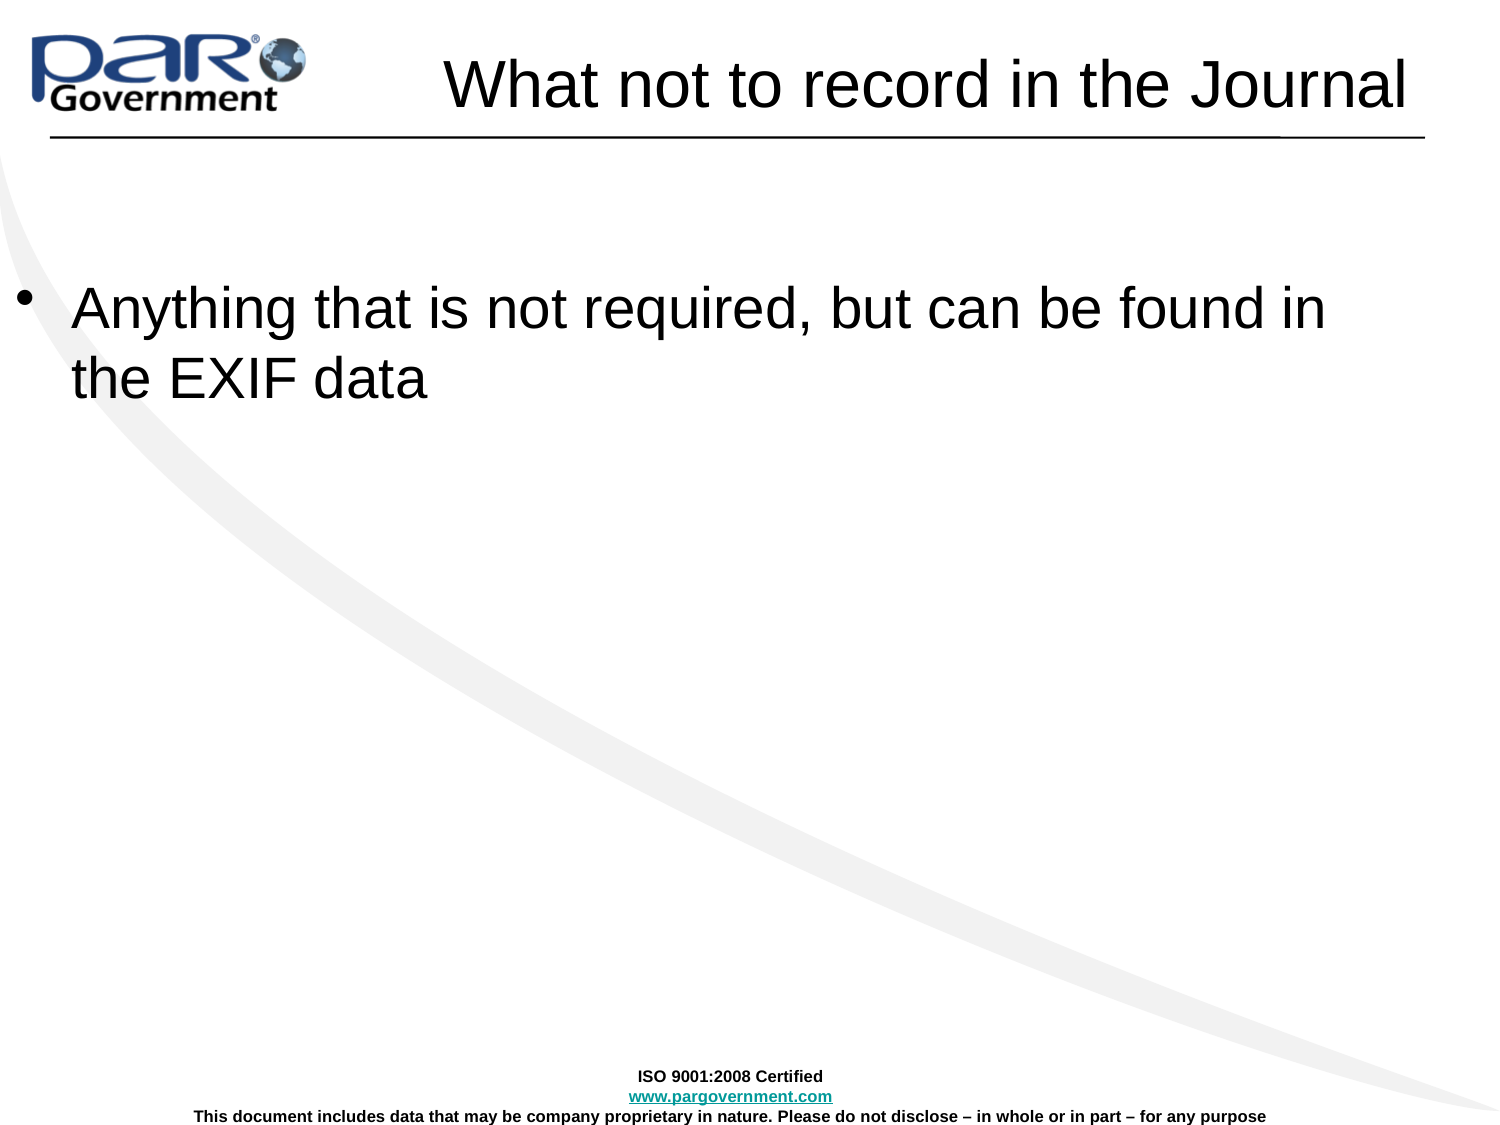

# What not to record in the Journal
Anything that is not required, but can be found in the EXIF data